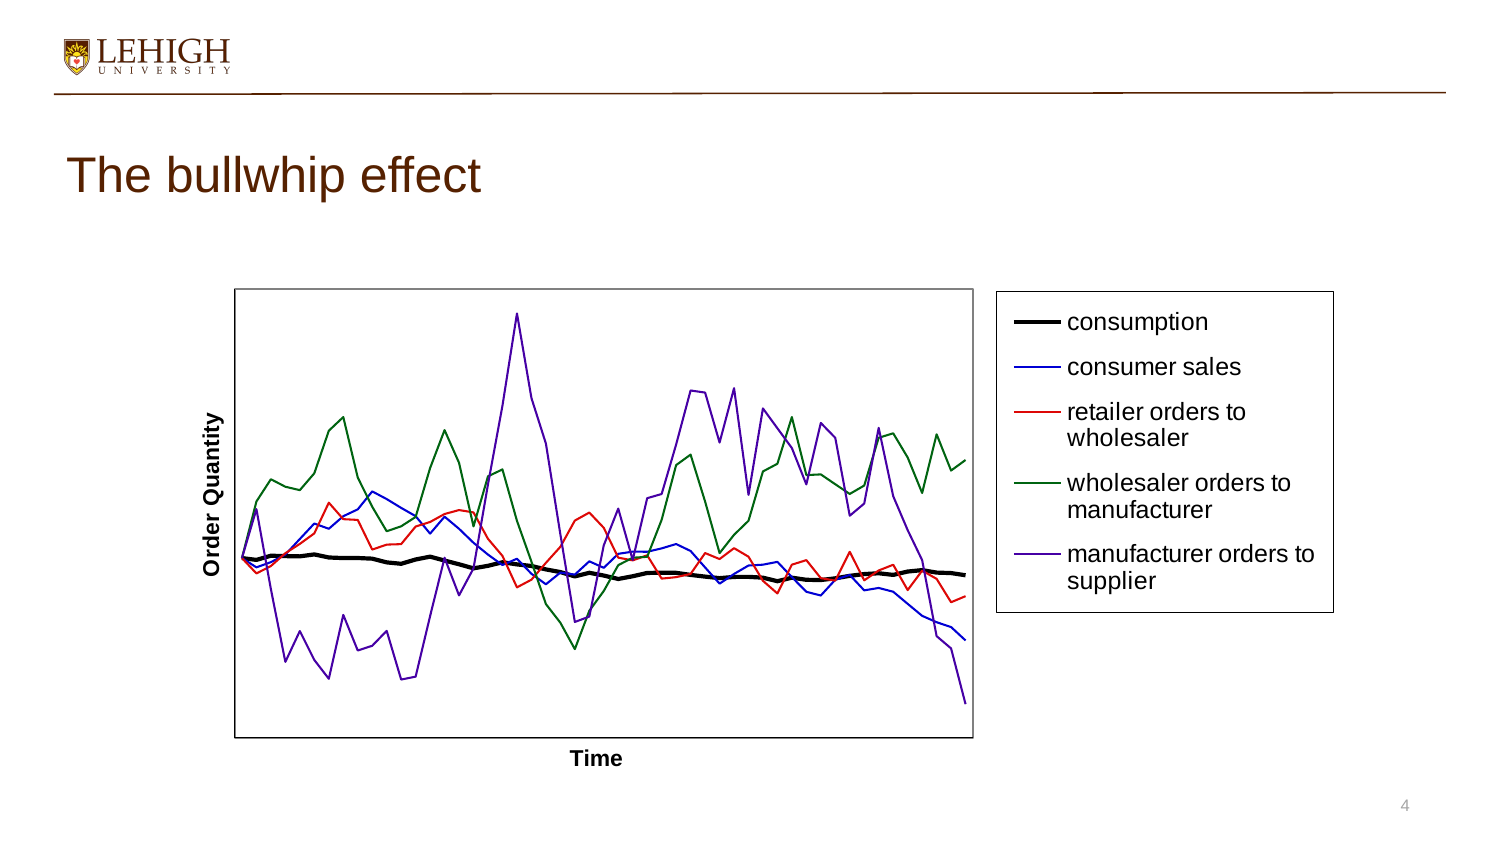

# The bullwhip effect

### Chart

| Category | consumption | consumer sales | retailer orders to wholesaler | wholesaler orders to manufacturer | manufacturer orders to supplier |
|---|---|---|---|---|---|